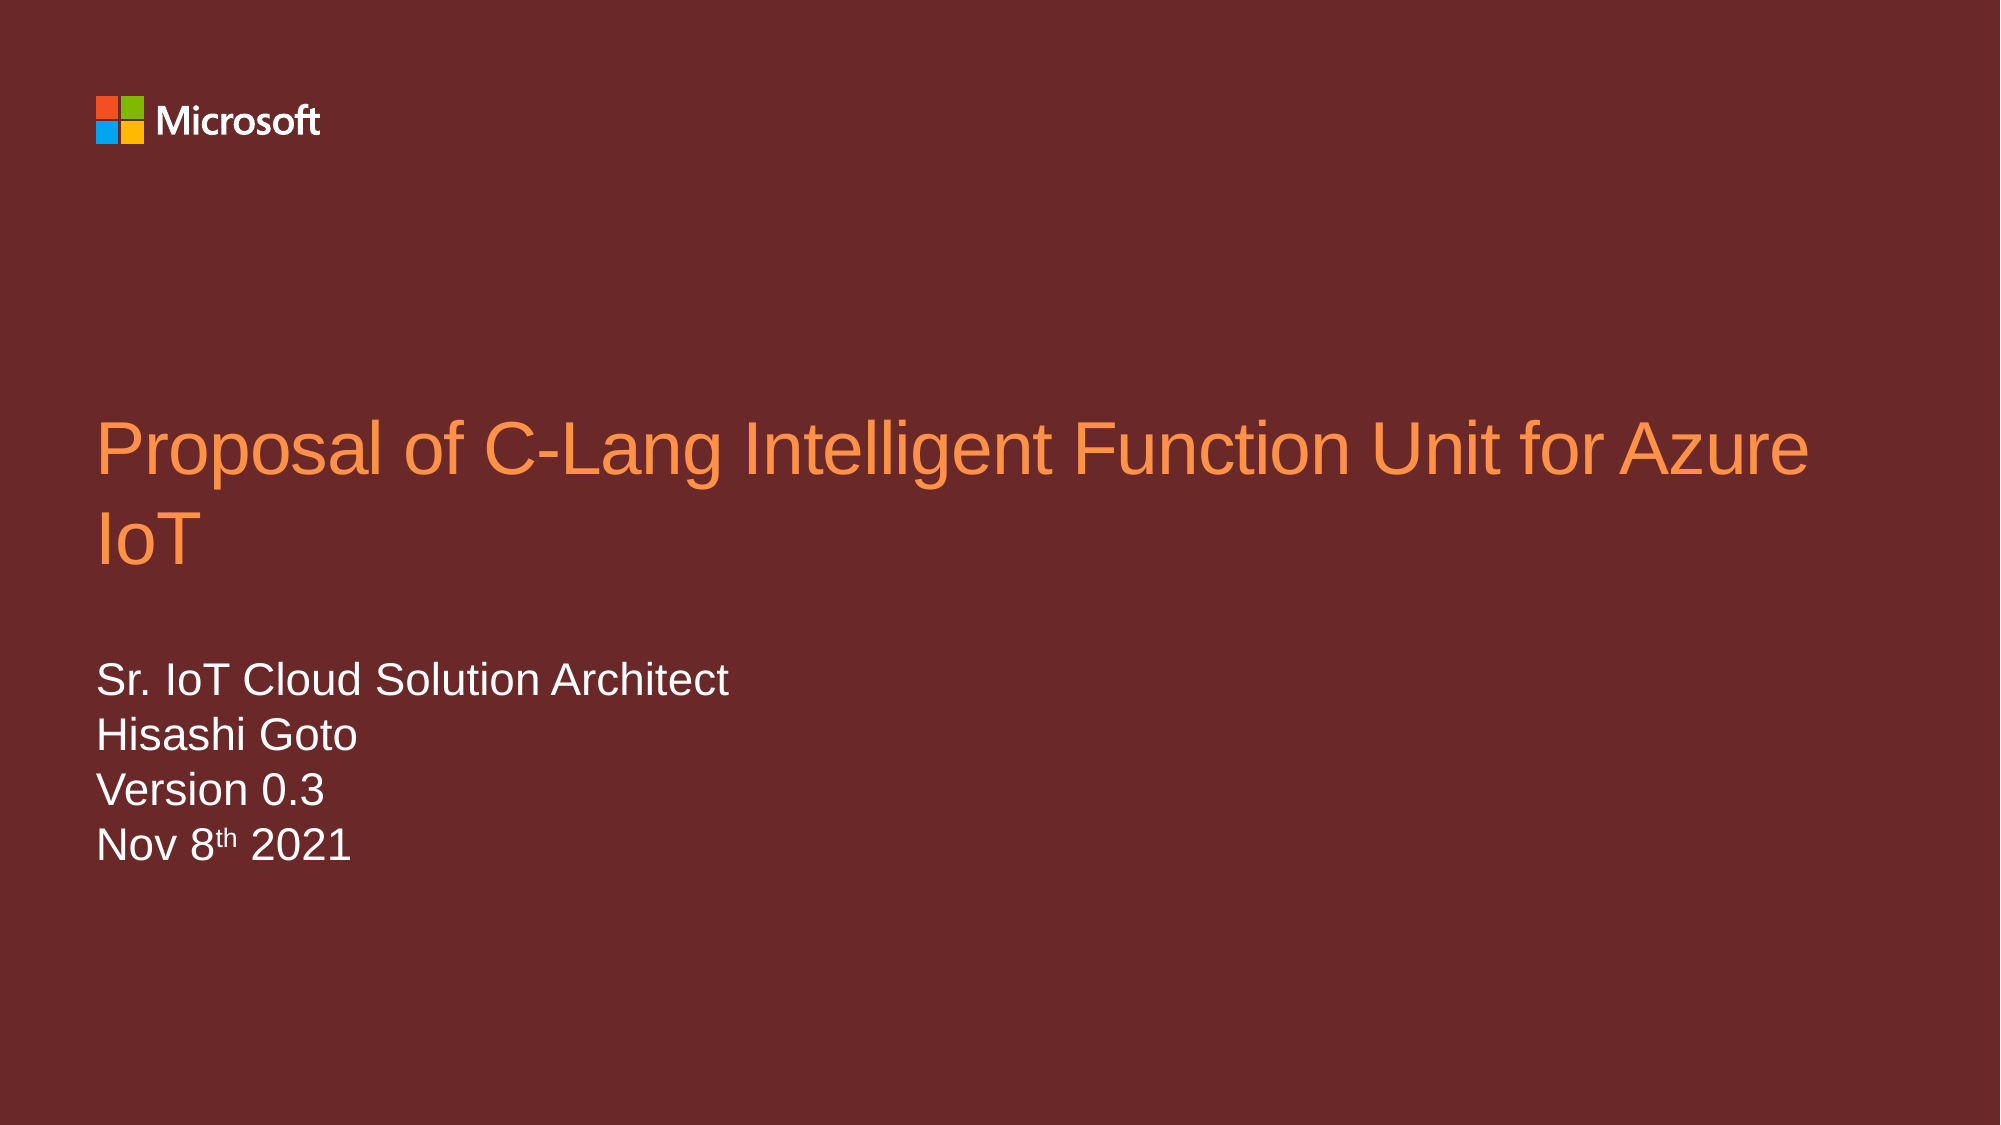

# Proposal of C-Lang Intelligent Function Unit for Azure IoT
Sr. IoT Cloud Solution Architect
Hisashi Goto
Version 0.3
Nov 8th 2021